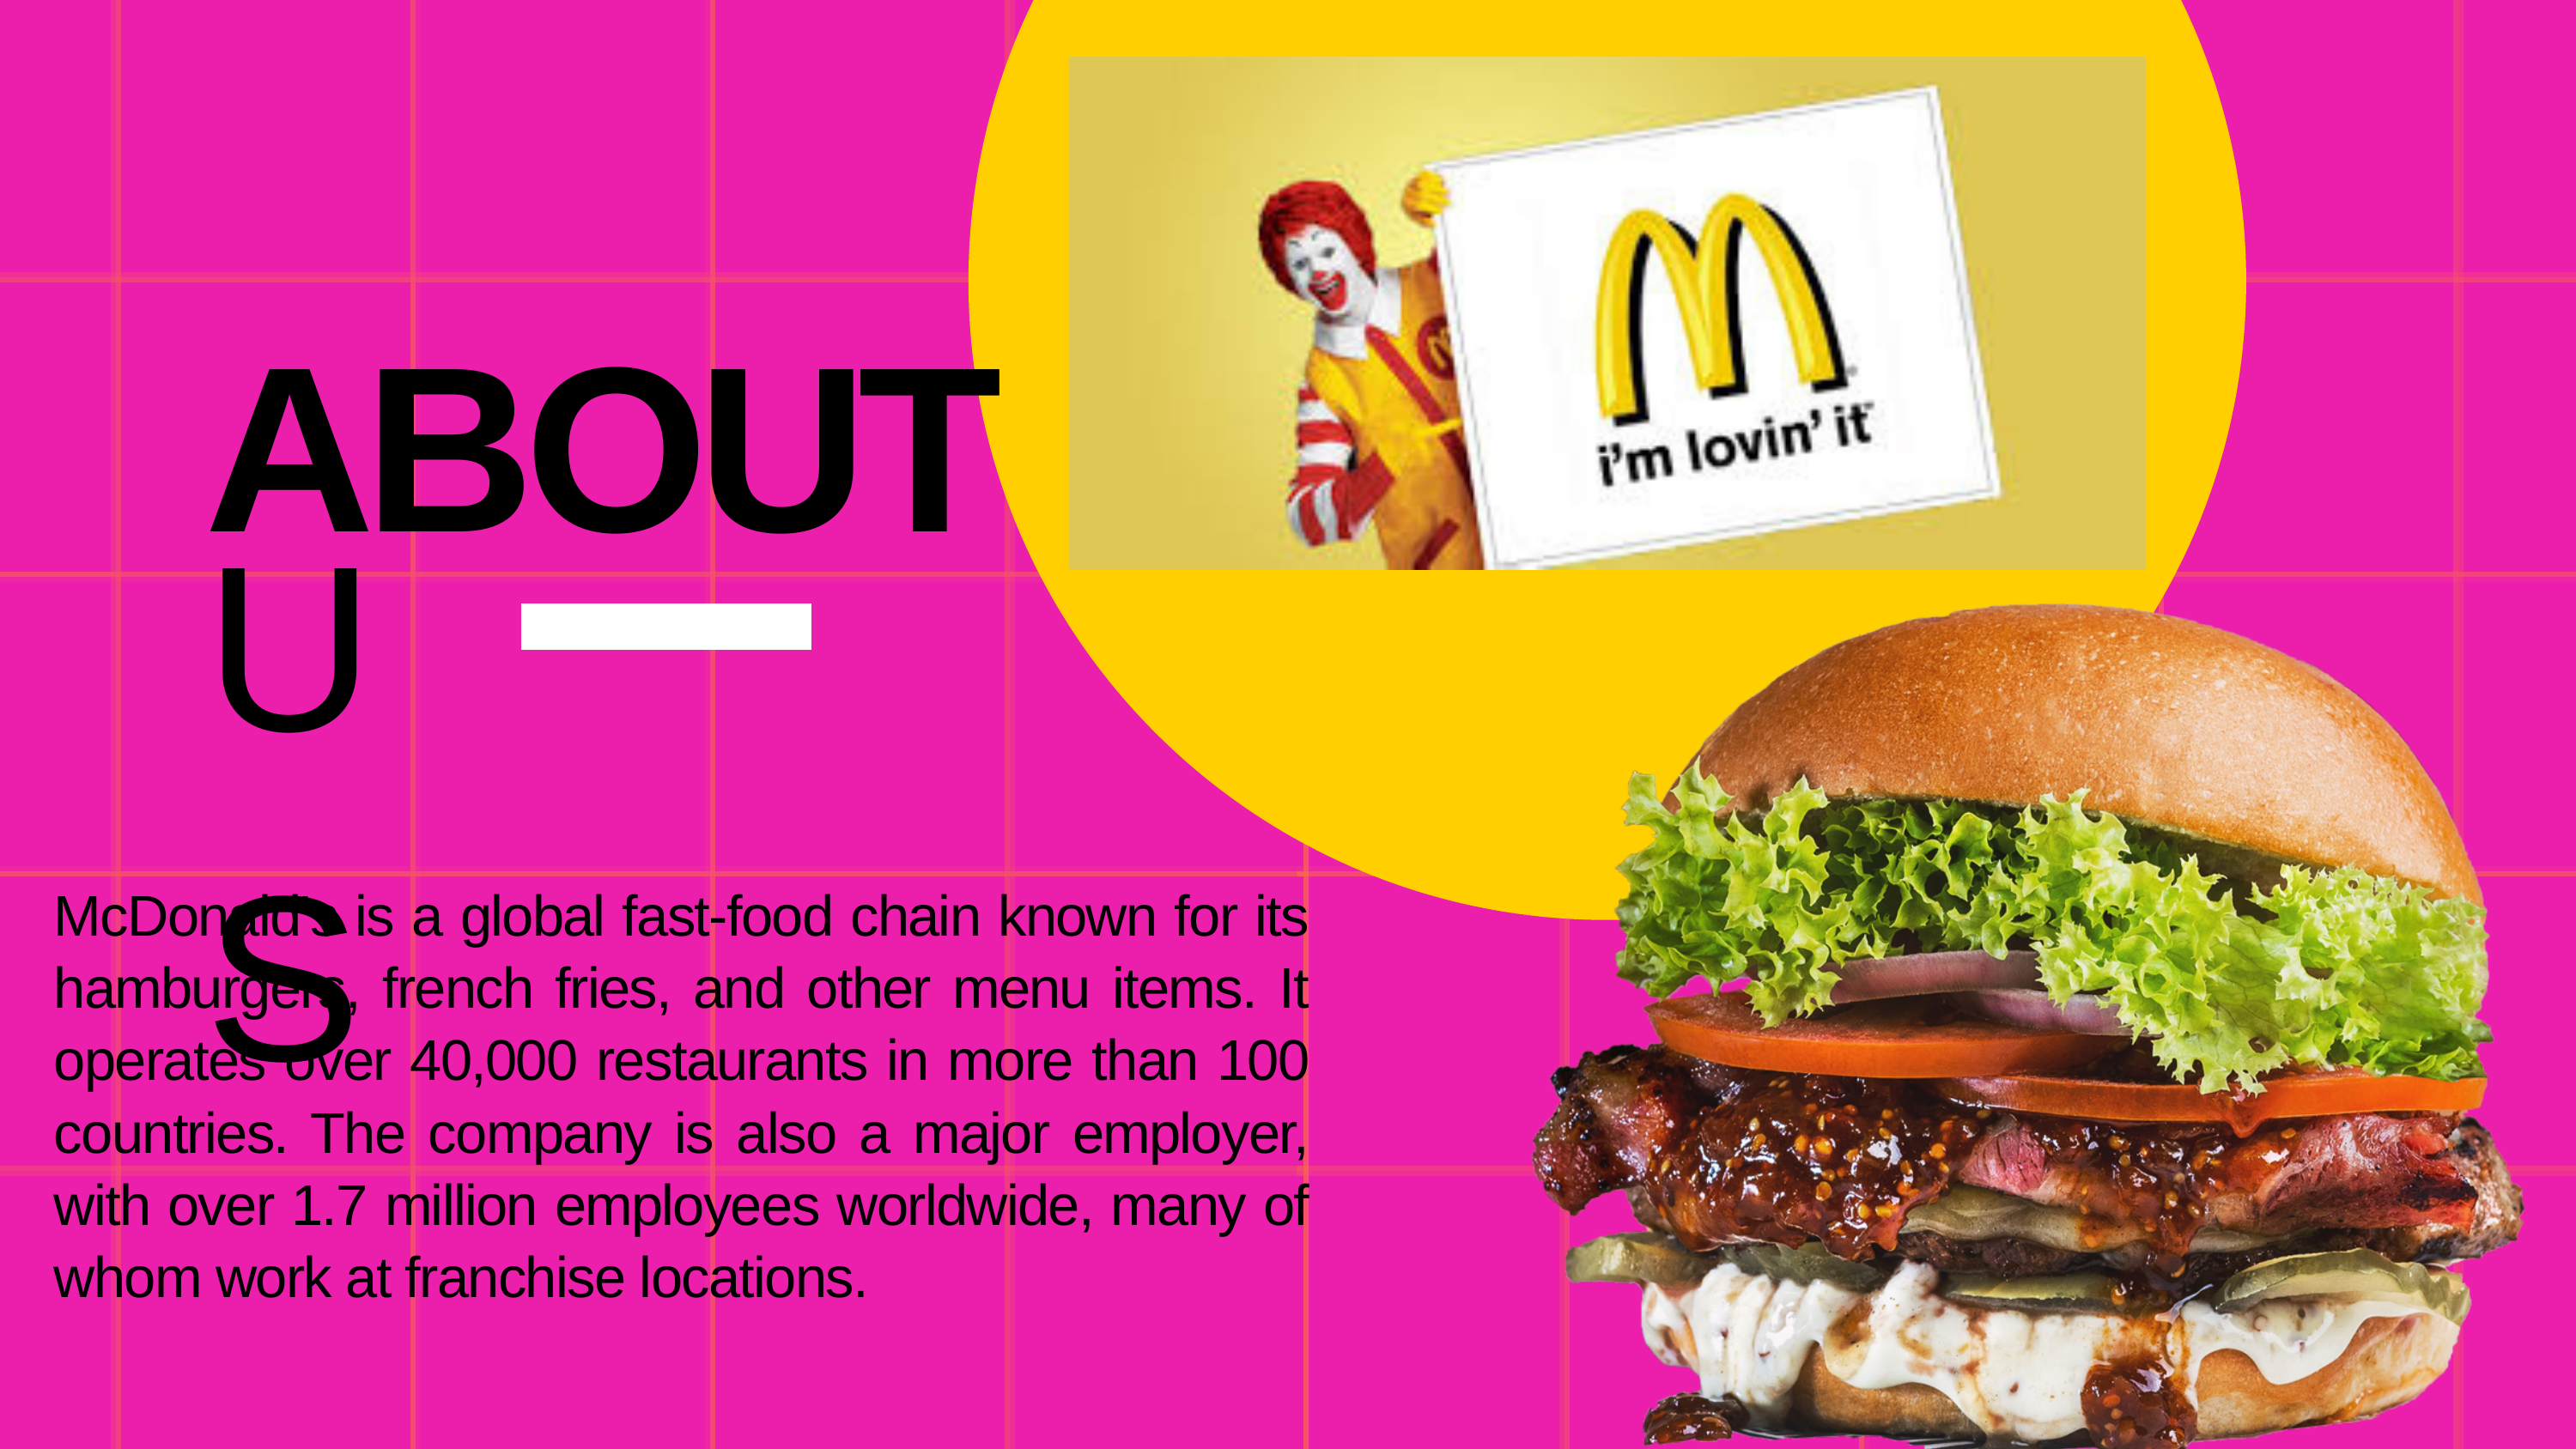

ABOUT
US

McDonald's is a global fast-food chain known for its hamburgers, french fries, and other menu items. It operates over 40,000 restaurants in more than 100 countries. The company is also a major employer, with over 1.7 million employees worldwide, many of whom work at franchise locations.